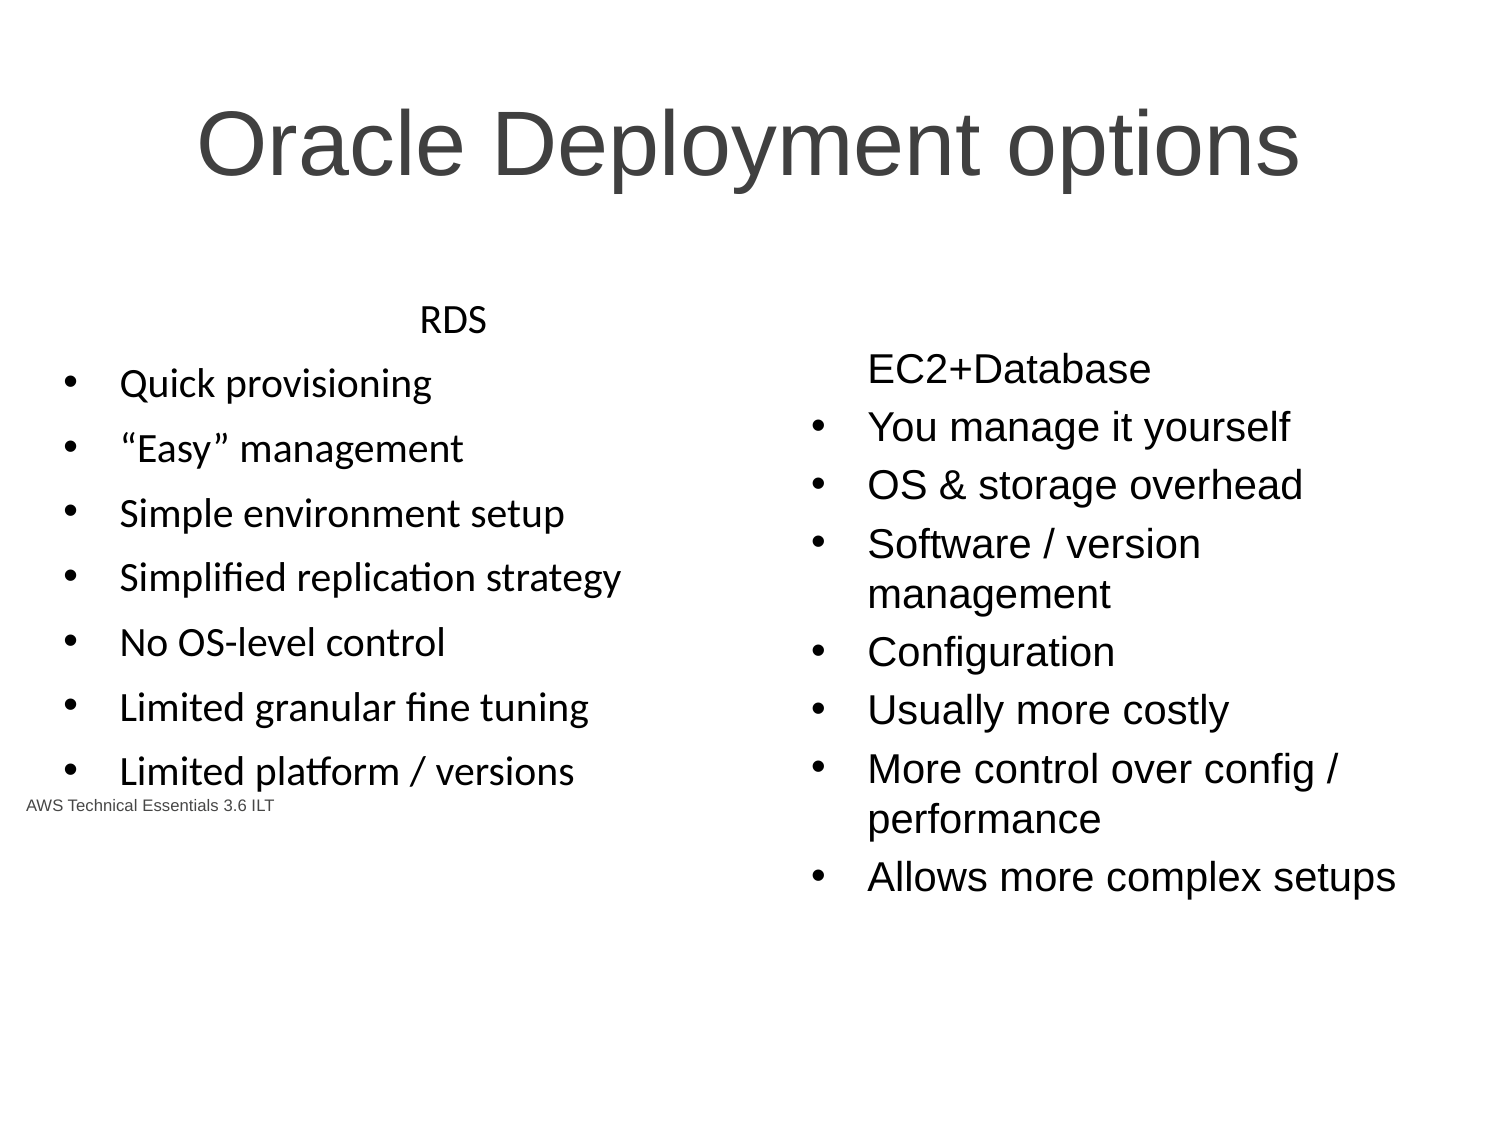

# Oracle Deployment options
			EC2+Database
You manage it yourself
OS & storage overhead
Software / version management
Configuration
Usually more costly
More control over config / performance
Allows more complex setups
			RDS
Quick provisioning
“Easy” management
Simple environment setup
Simplified replication strategy
No OS-level control
Limited granular fine tuning
Limited platform / versions

AWS Technical Essentials 3.6 ILT